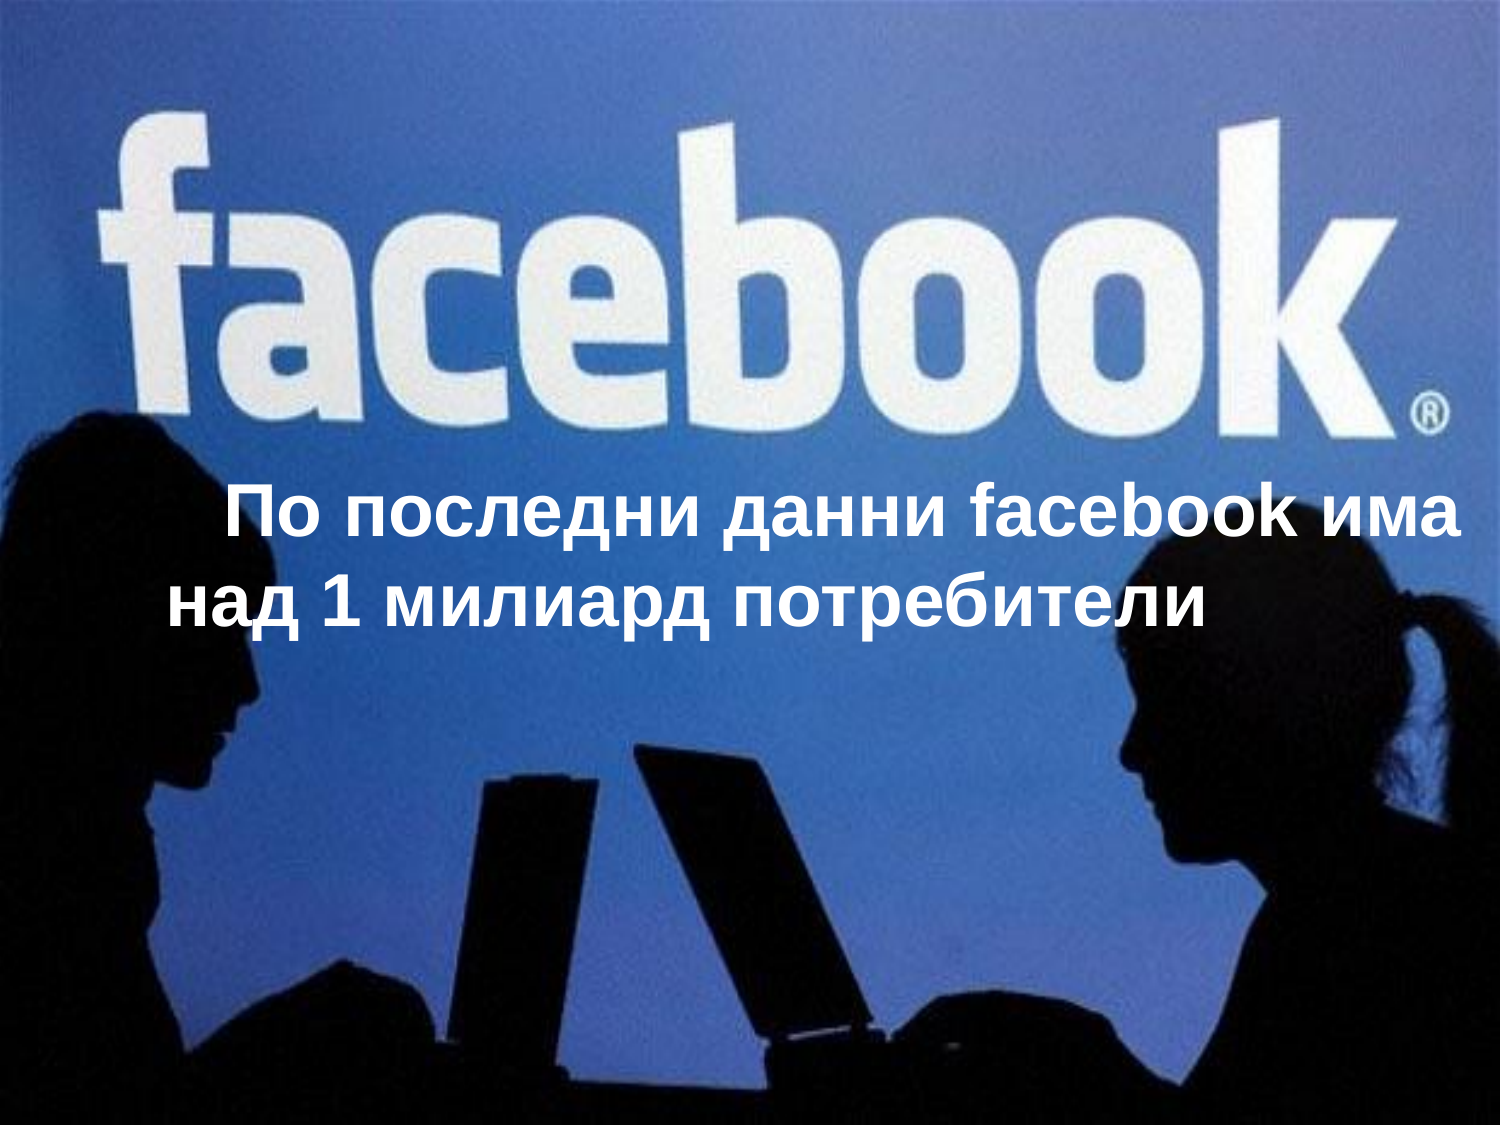

# По последни данни facebook има над 1 милиард потребители